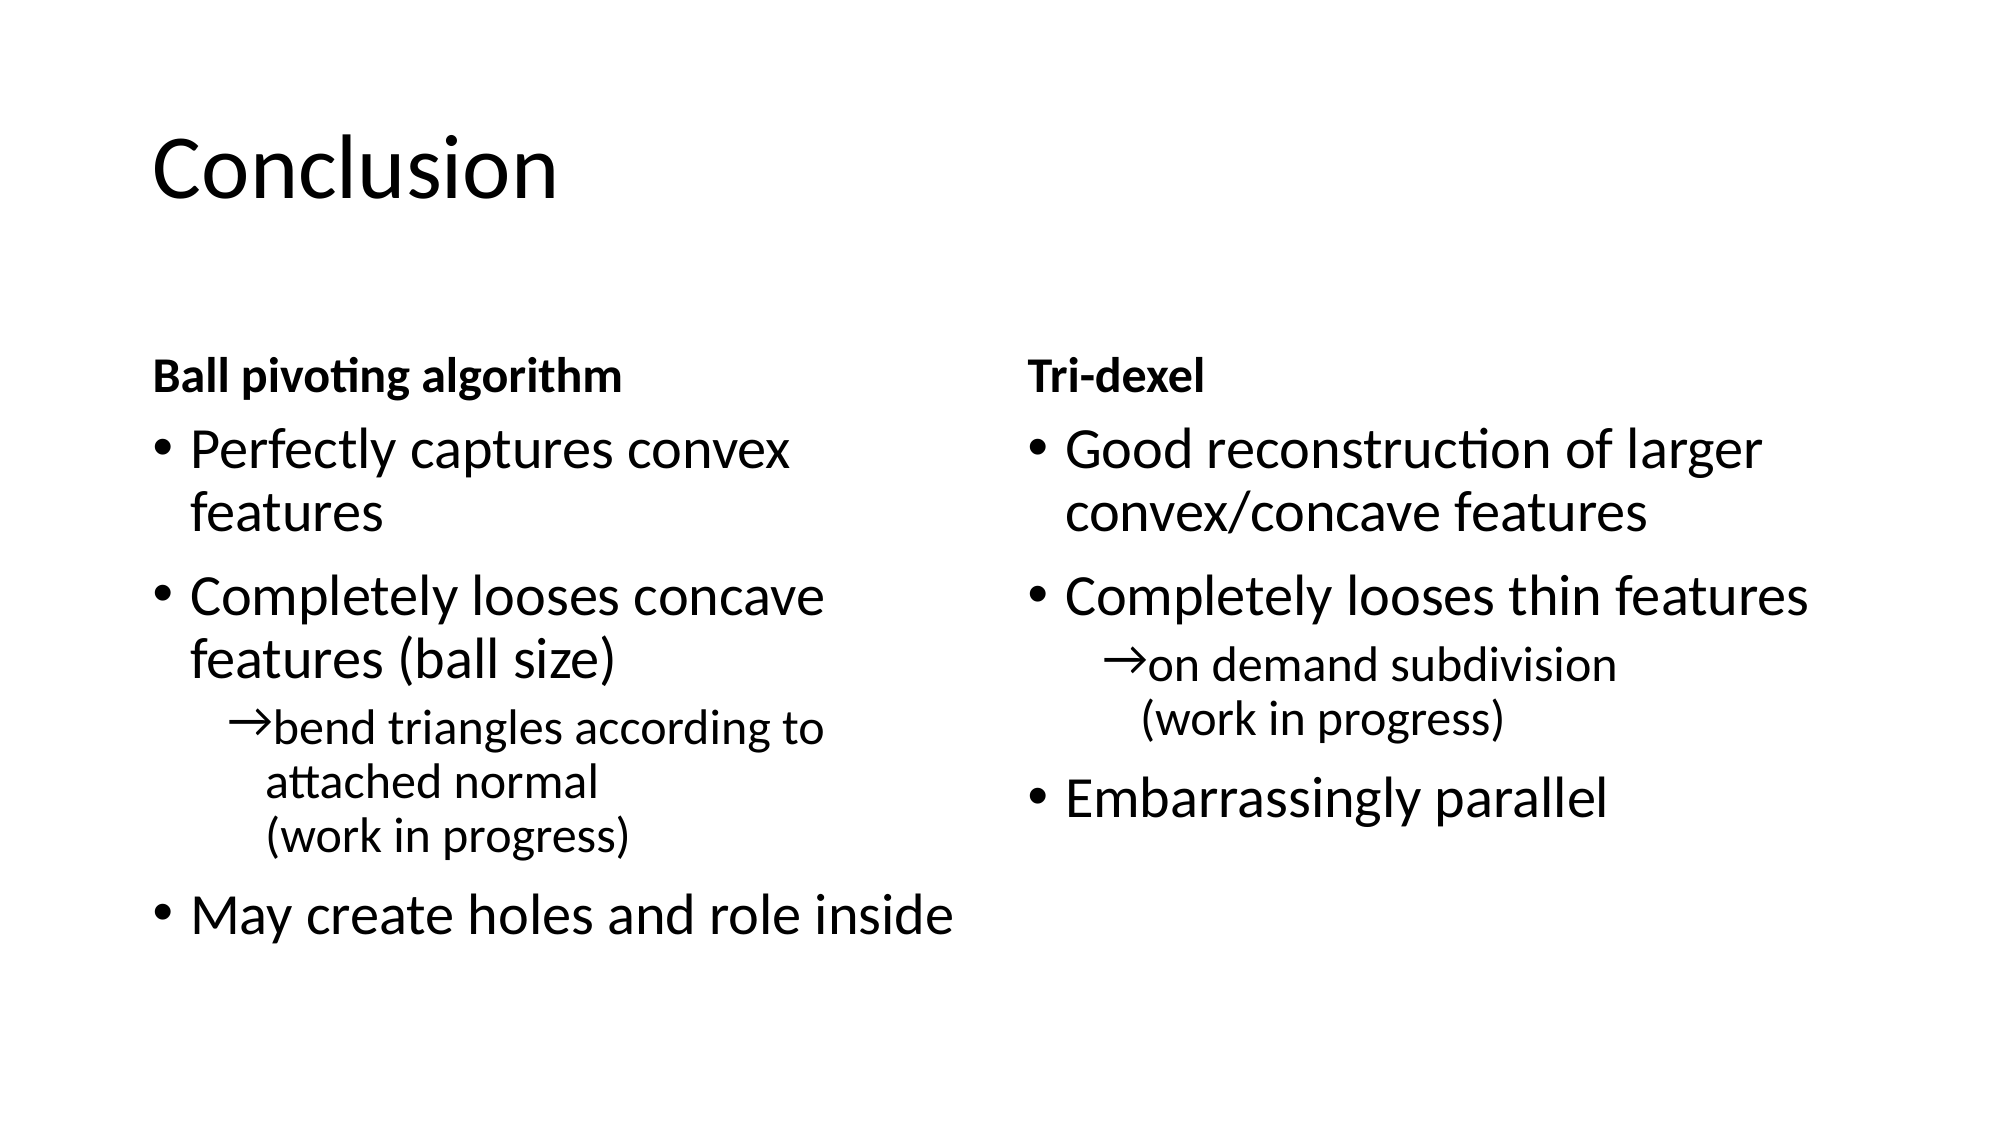

# Conclusion
Ball pivoting algorithm
Tri-dexel
Perfectly captures convex features
Completely looses concave features (ball size)
bend triangles according to attached normal
(work in progress)
May create holes and role inside
Good reconstruction of larger convex/concave features
Completely looses thin features
on demand subdivision
(work in progress)
Embarrassingly parallel